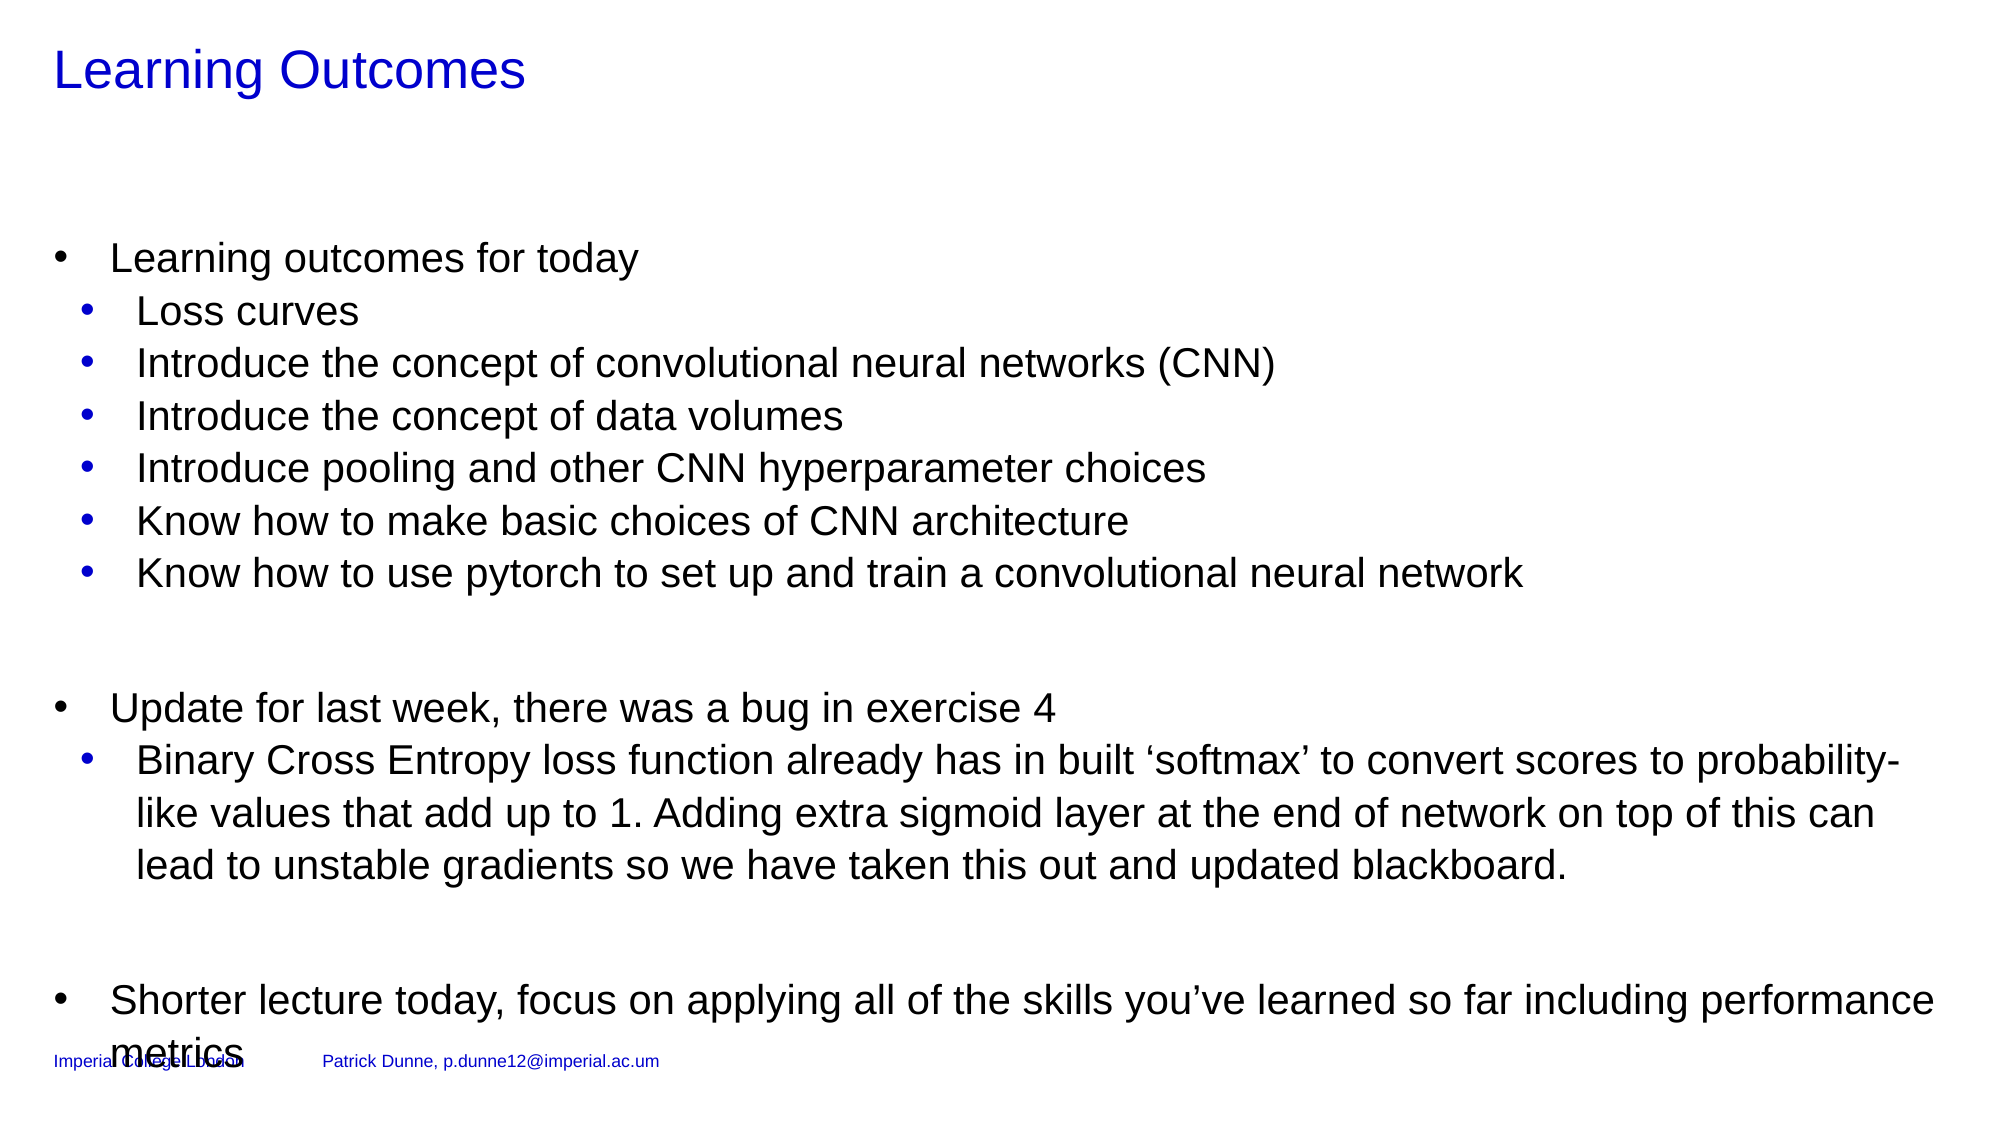

# Learning Outcomes

Learning outcomes for today
Loss curves
Introduce the concept of convolutional neural networks (CNN)
Introduce the concept of data volumes
Introduce pooling and other CNN hyperparameter choices
Know how to make basic choices of CNN architecture
Know how to use pytorch to set up and train a convolutional neural network

Update for last week, there was a bug in exercise 4
Binary Cross Entropy loss function already has in built ‘softmax’ to convert scores to probability-like values that add up to 1. Adding extra sigmoid layer at the end of network on top of this can lead to unstable gradients so we have taken this out and updated blackboard.

Shorter lecture today, focus on applying all of the skills you’ve learned so far including performance metrics

Patrick Dunne, p.dunne12@imperial.ac.um